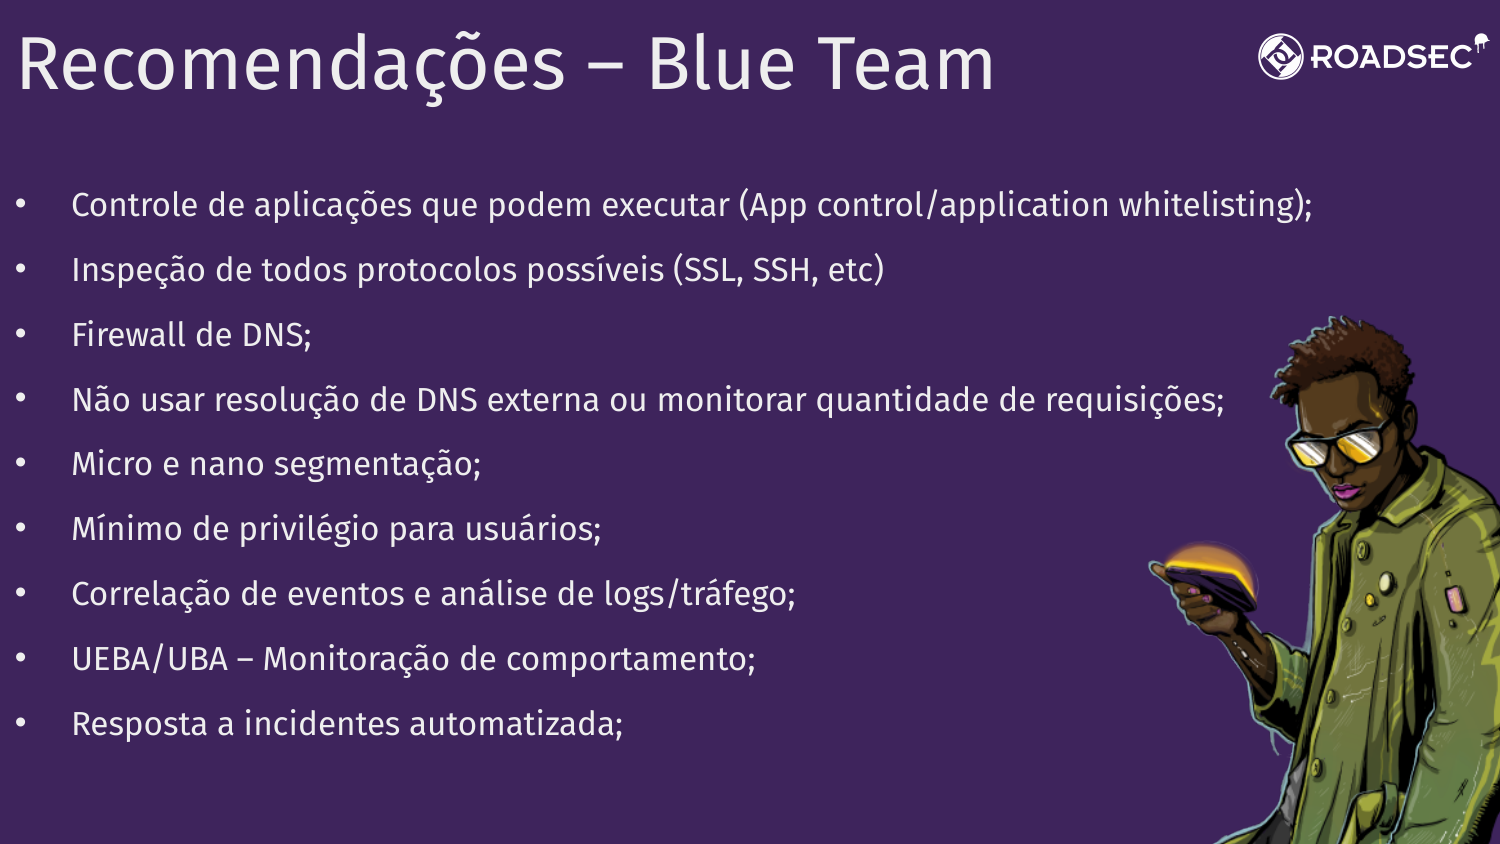

Recomendações – Blue Team
Controle de aplicações que podem executar (App control/application whitelisting);
Inspeção de todos protocolos possíveis (SSL, SSH, etc)
Firewall de DNS;
Não usar resolução de DNS externa ou monitorar quantidade de requisições;
Micro e nano segmentação;
Mínimo de privilégio para usuários;
Correlação de eventos e análise de logs/tráfego;
UEBA/UBA – Monitoração de comportamento;
Resposta a incidentes automatizada;
34